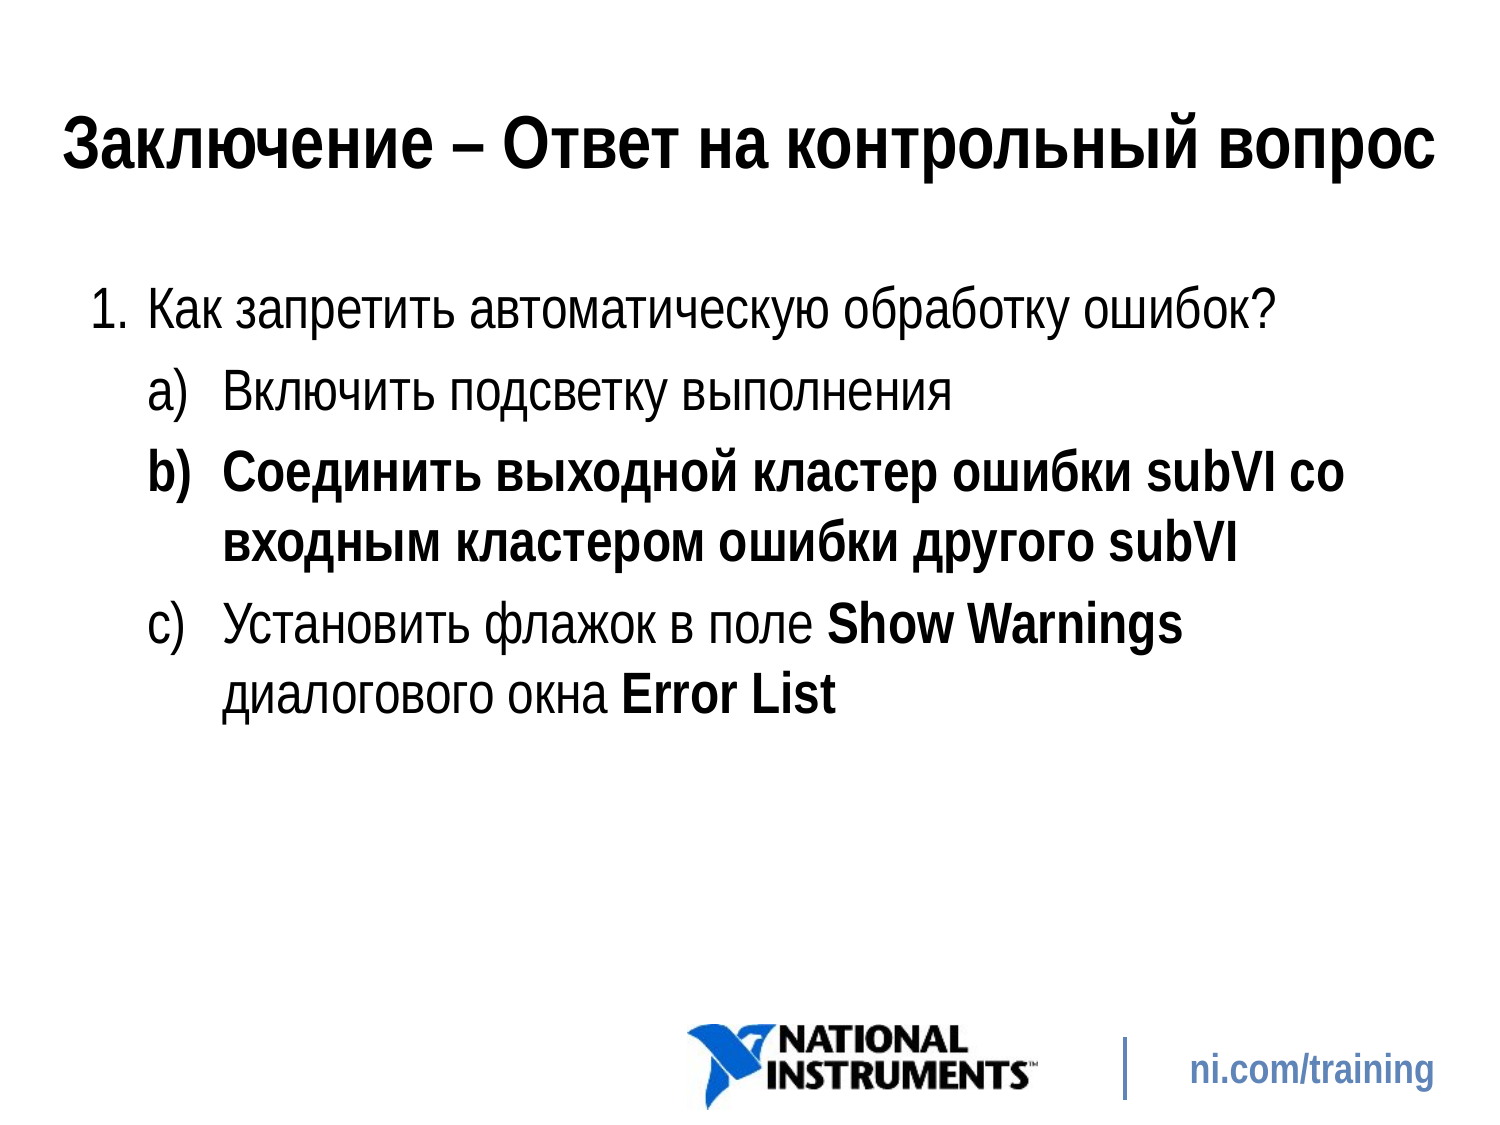

# Заключение – Ответ на контрольный вопрос
Как запретить автоматическую обработку ошибок?
Включить подсветку выполнения
Соединить выходной кластер ошибки subVI со входным кластером ошибки другого subVI
Установить флажок в поле Show Warnings диалогового окна Error List
96